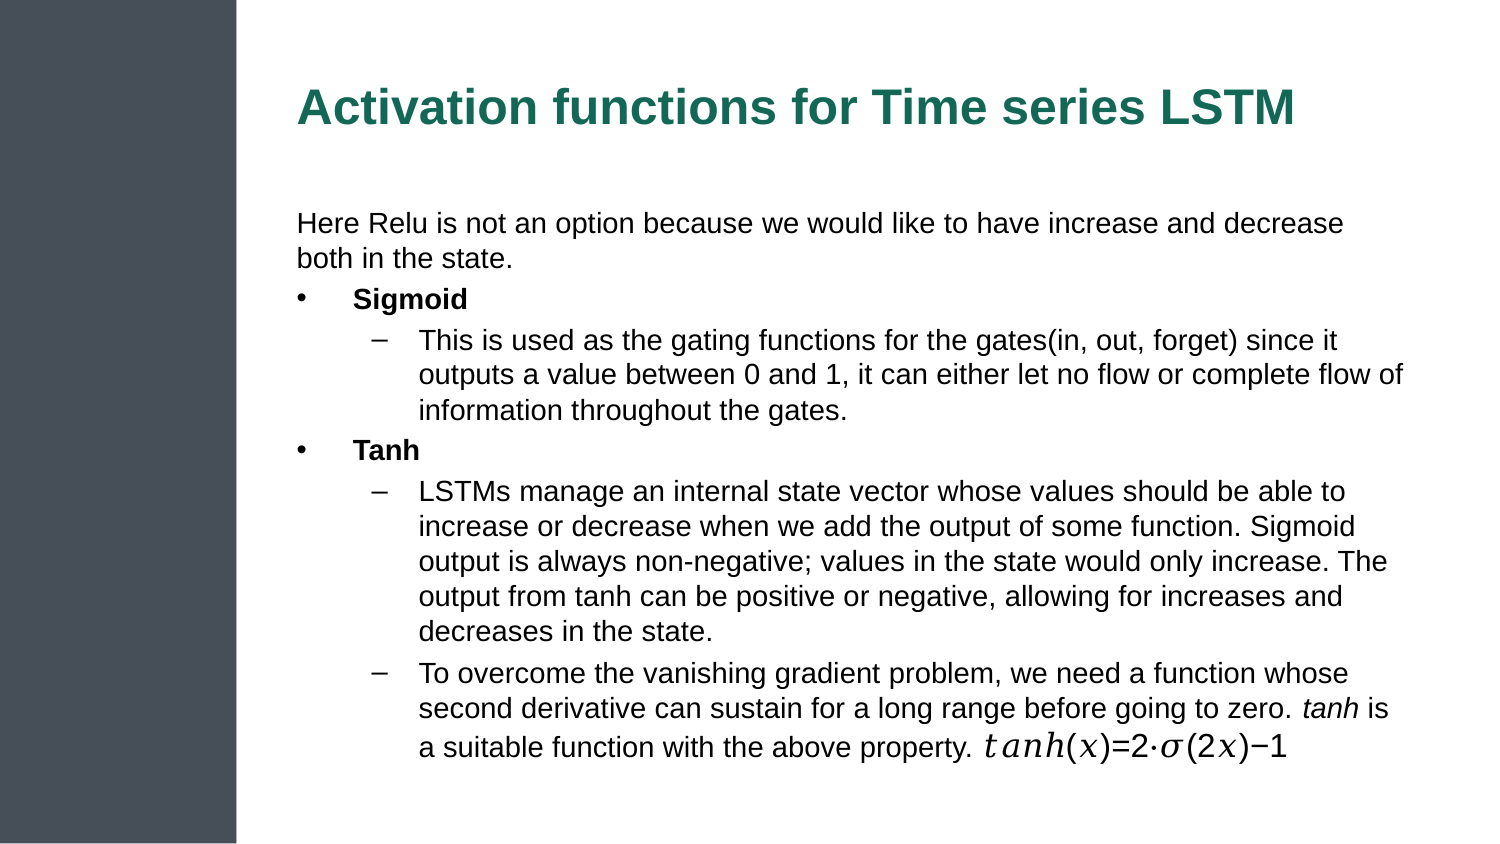

# Activation functions for Time series LSTM
Here Relu is not an option because we would like to have increase and decrease both in the state.
Sigmoid
This is used as the gating functions for the gates(in, out, forget) since it outputs a value between 0 and 1, it can either let no flow or complete flow of information throughout the gates.
Tanh
LSTMs manage an internal state vector whose values should be able to increase or decrease when we add the output of some function. Sigmoid output is always non-negative; values in the state would only increase. The output from tanh can be positive or negative, allowing for increases and decreases in the state.
To overcome the vanishing gradient problem, we need a function whose second derivative can sustain for a long range before going to zero. tanh is a suitable function with the above property. 𝑡𝑎𝑛ℎ(𝑥)=2⋅𝜎(2𝑥)−1